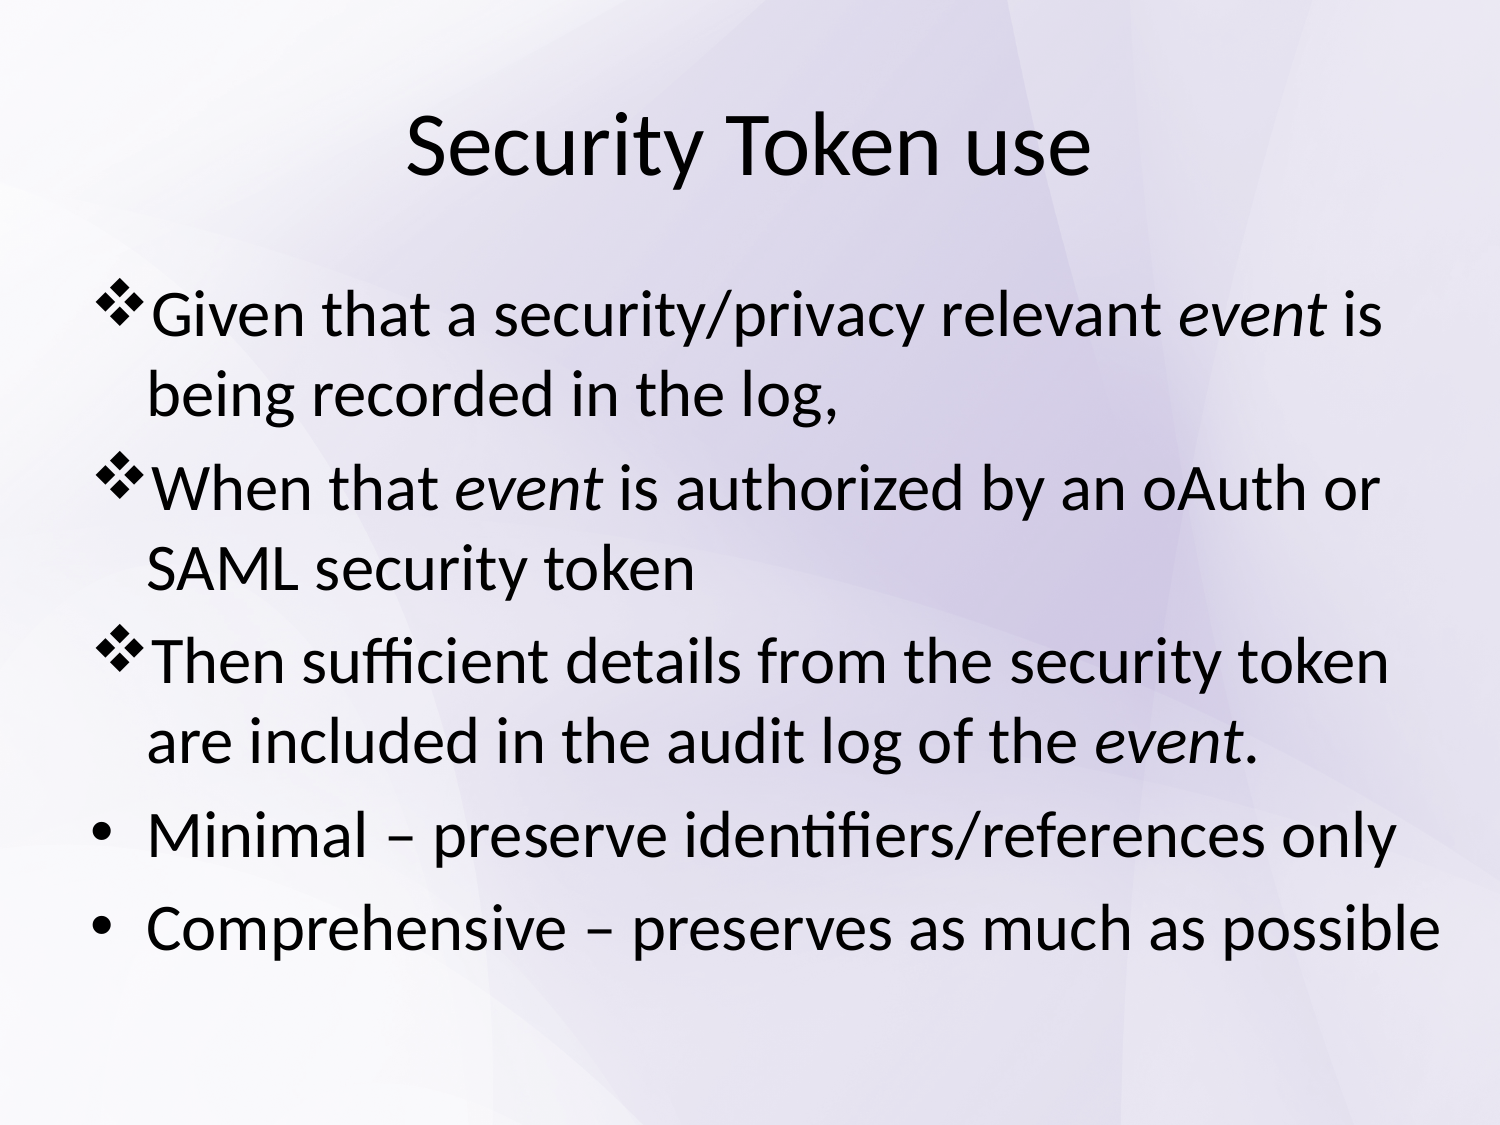

# Security Token use
Given that a security/privacy relevant event is being recorded in the log,
When that event is authorized by an oAuth or SAML security token
Then sufficient details from the security token are included in the audit log of the event.
Minimal – preserve identifiers/references only
Comprehensive – preserves as much as possible